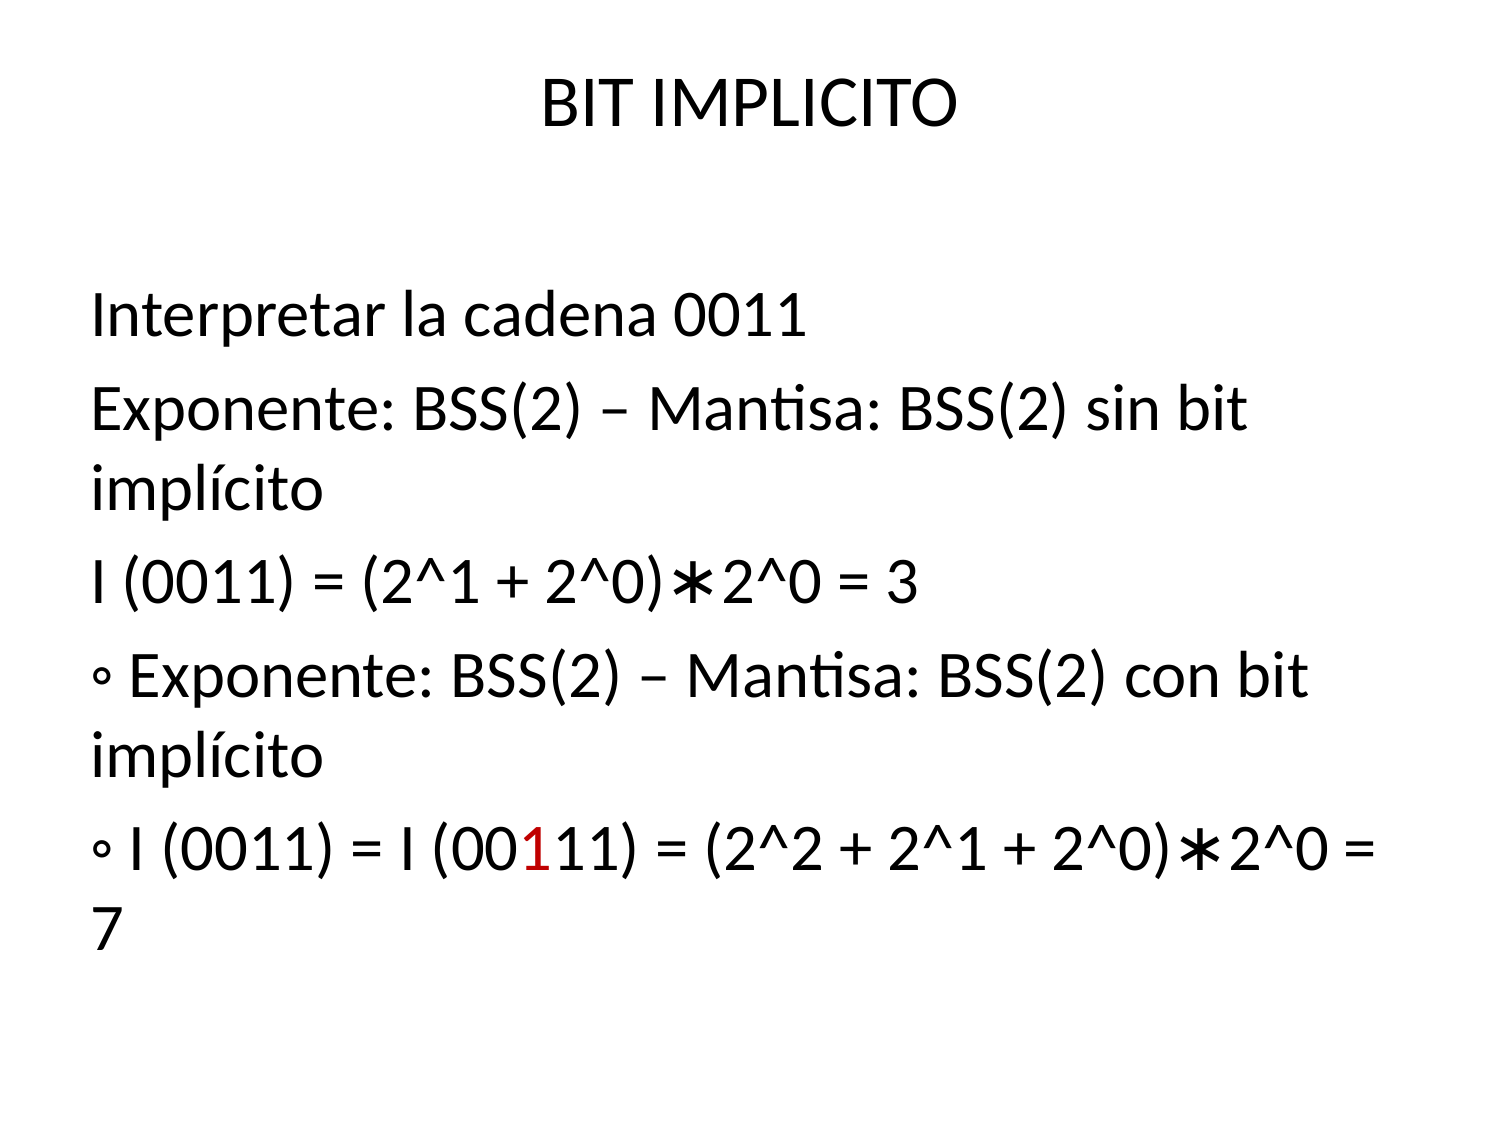

# BIT IMPLICITO
Interpretar la cadena 0011
Exponente: BSS(2) – Mantisa: BSS(2) sin bit implícito
I (0011) = (2^1 + 2^0)∗2^0 = 3
◦ Exponente: BSS(2) – Mantisa: BSS(2) con bit implícito
◦ I (0011) = I (00111) = (2^2 + 2^1 + 2^0)∗2^0 = 7